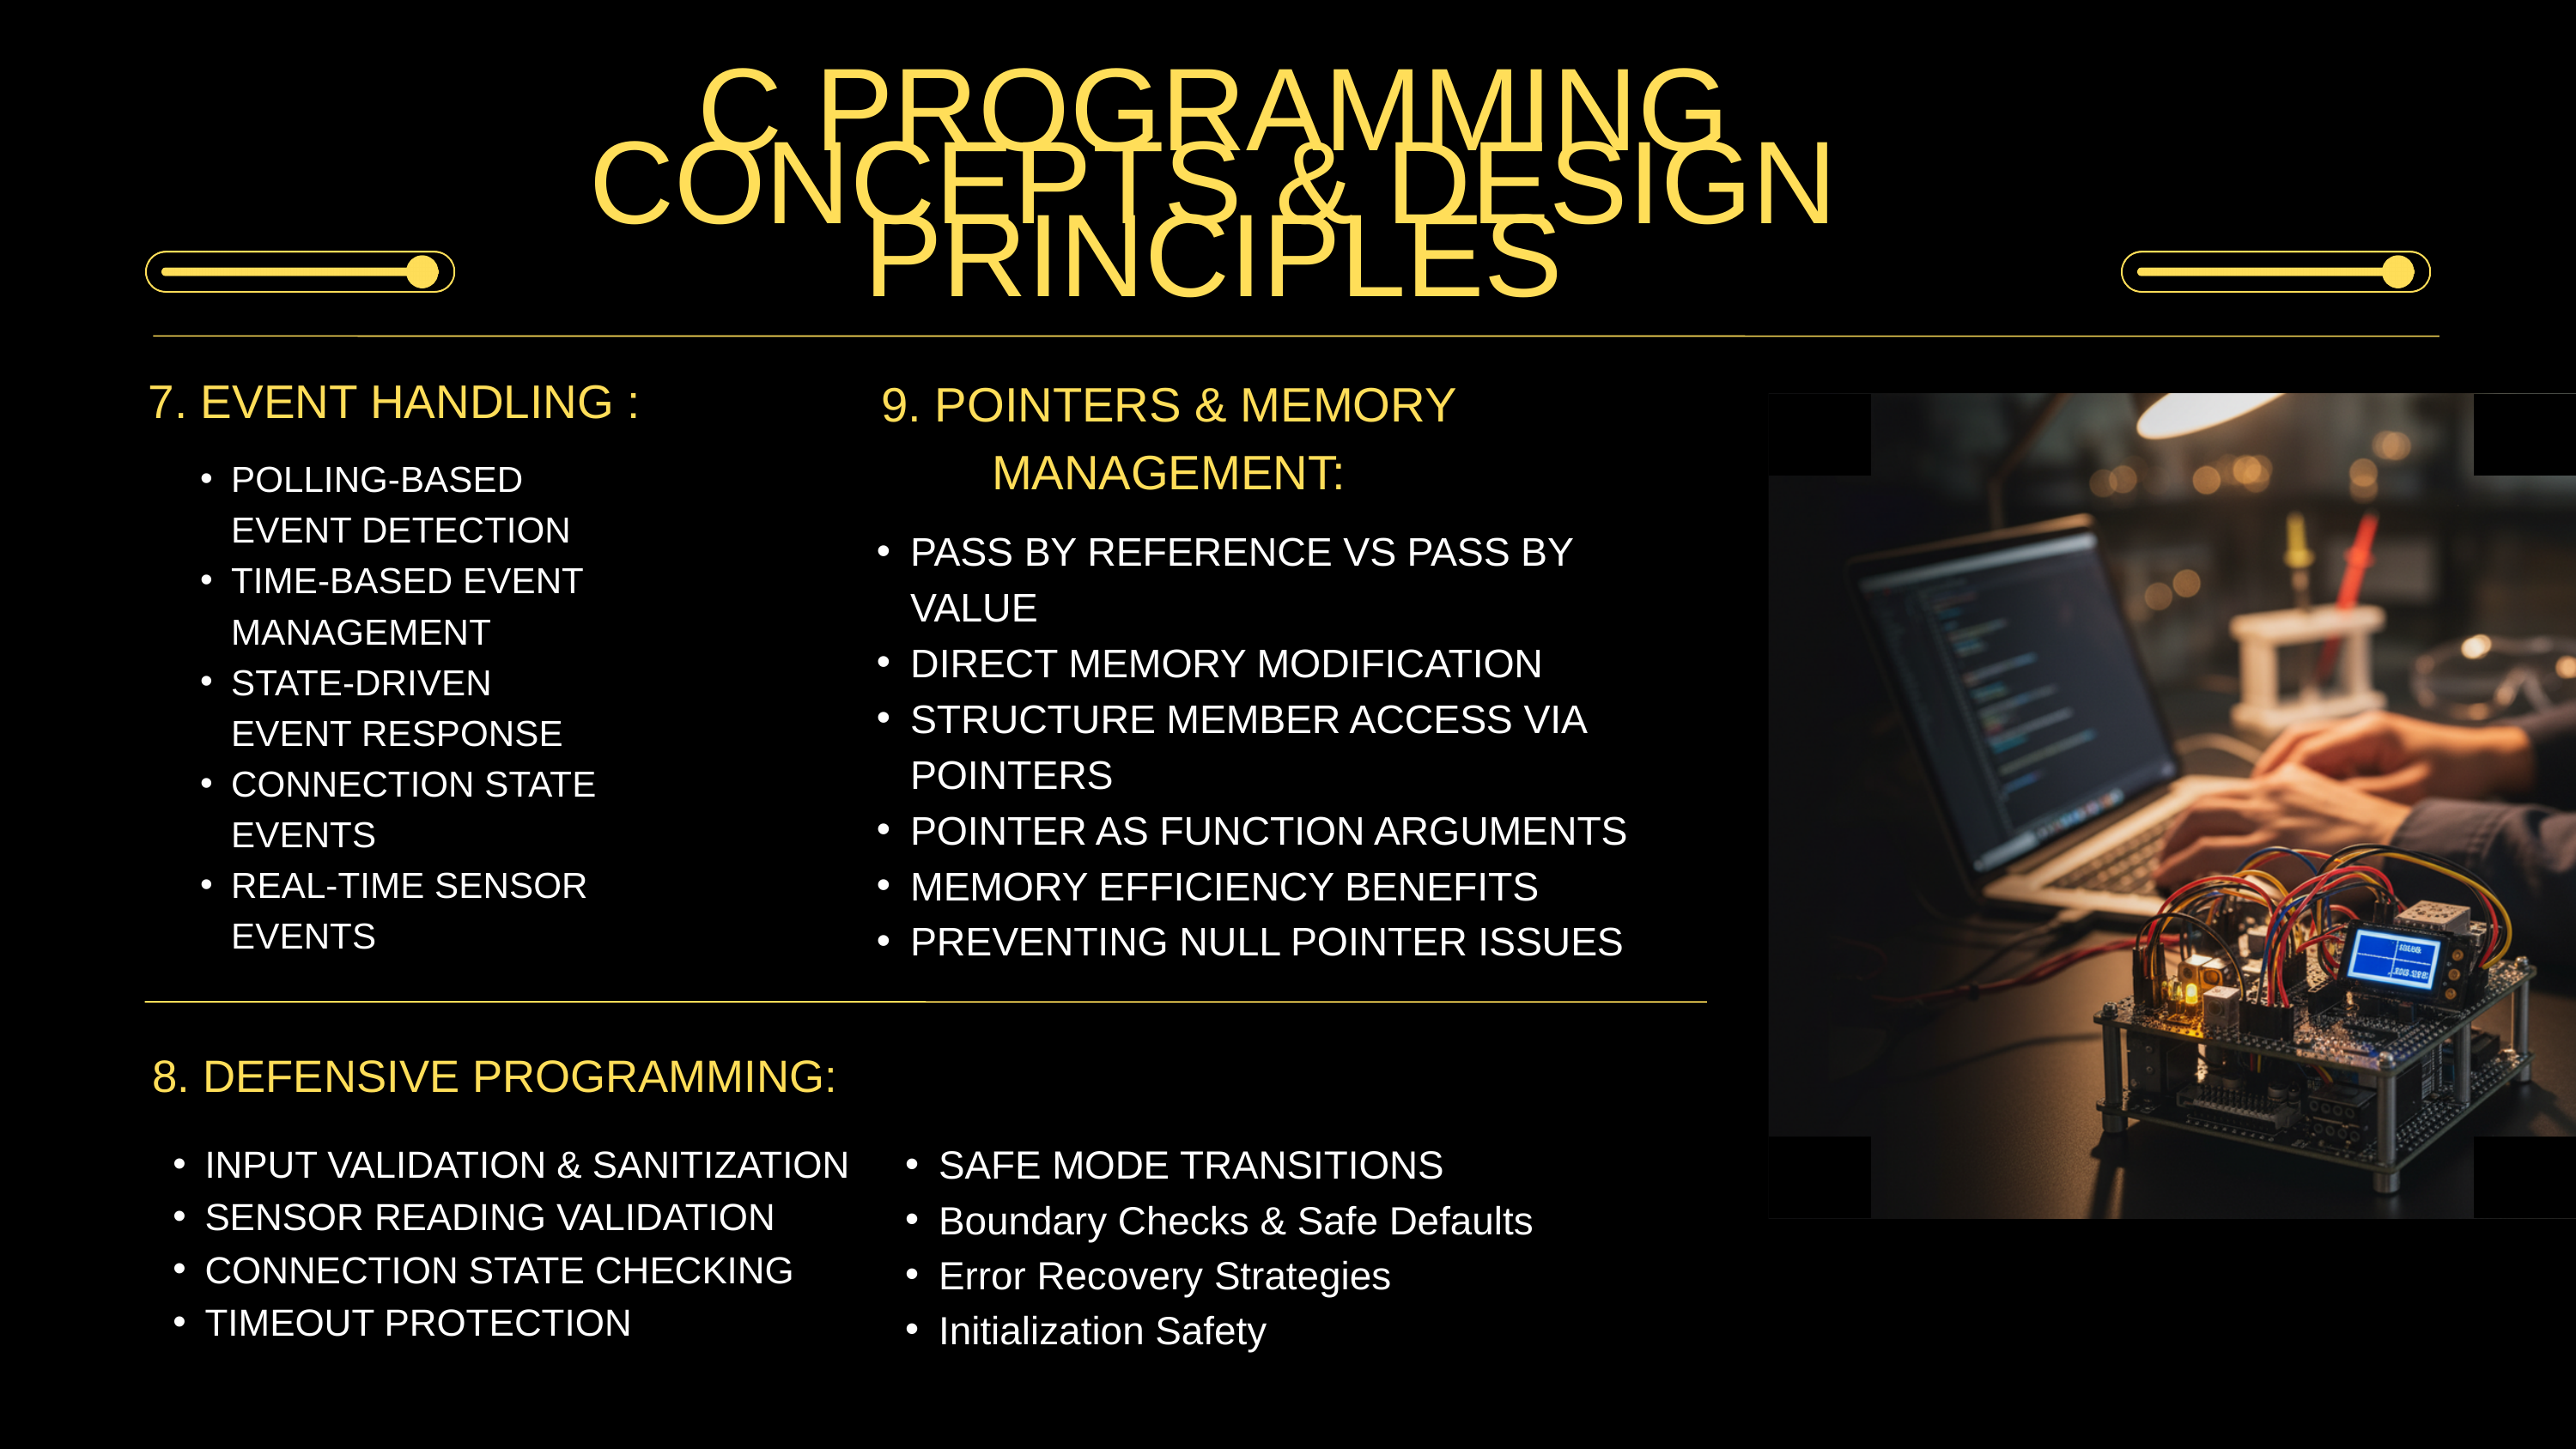

C PROGRAMMING CONCEPTS & DESIGN PRINCIPLES

7. EVENT HANDLING :
POLLING-BASED EVENT DETECTION
TIME-BASED EVENT MANAGEMENT
STATE-DRIVEN EVENT RESPONSE
CONNECTION STATE EVENTS
REAL-TIME SENSOR EVENTS
9. POINTERS & MEMORY MANAGEMENT:
PASS BY REFERENCE VS PASS BY VALUE
DIRECT MEMORY MODIFICATION
STRUCTURE MEMBER ACCESS VIA POINTERS
POINTER AS FUNCTION ARGUMENTS
MEMORY EFFICIENCY BENEFITS
PREVENTING NULL POINTER ISSUES

8. DEFENSIVE PROGRAMMING:
SAFE MODE TRANSITIONS
Boundary Checks & Safe Defaults
Error Recovery Strategies
Initialization Safety

INPUT VALIDATION & SANITIZATION
SENSOR READING VALIDATION
CONNECTION STATE CHECKING
TIMEOUT PROTECTION